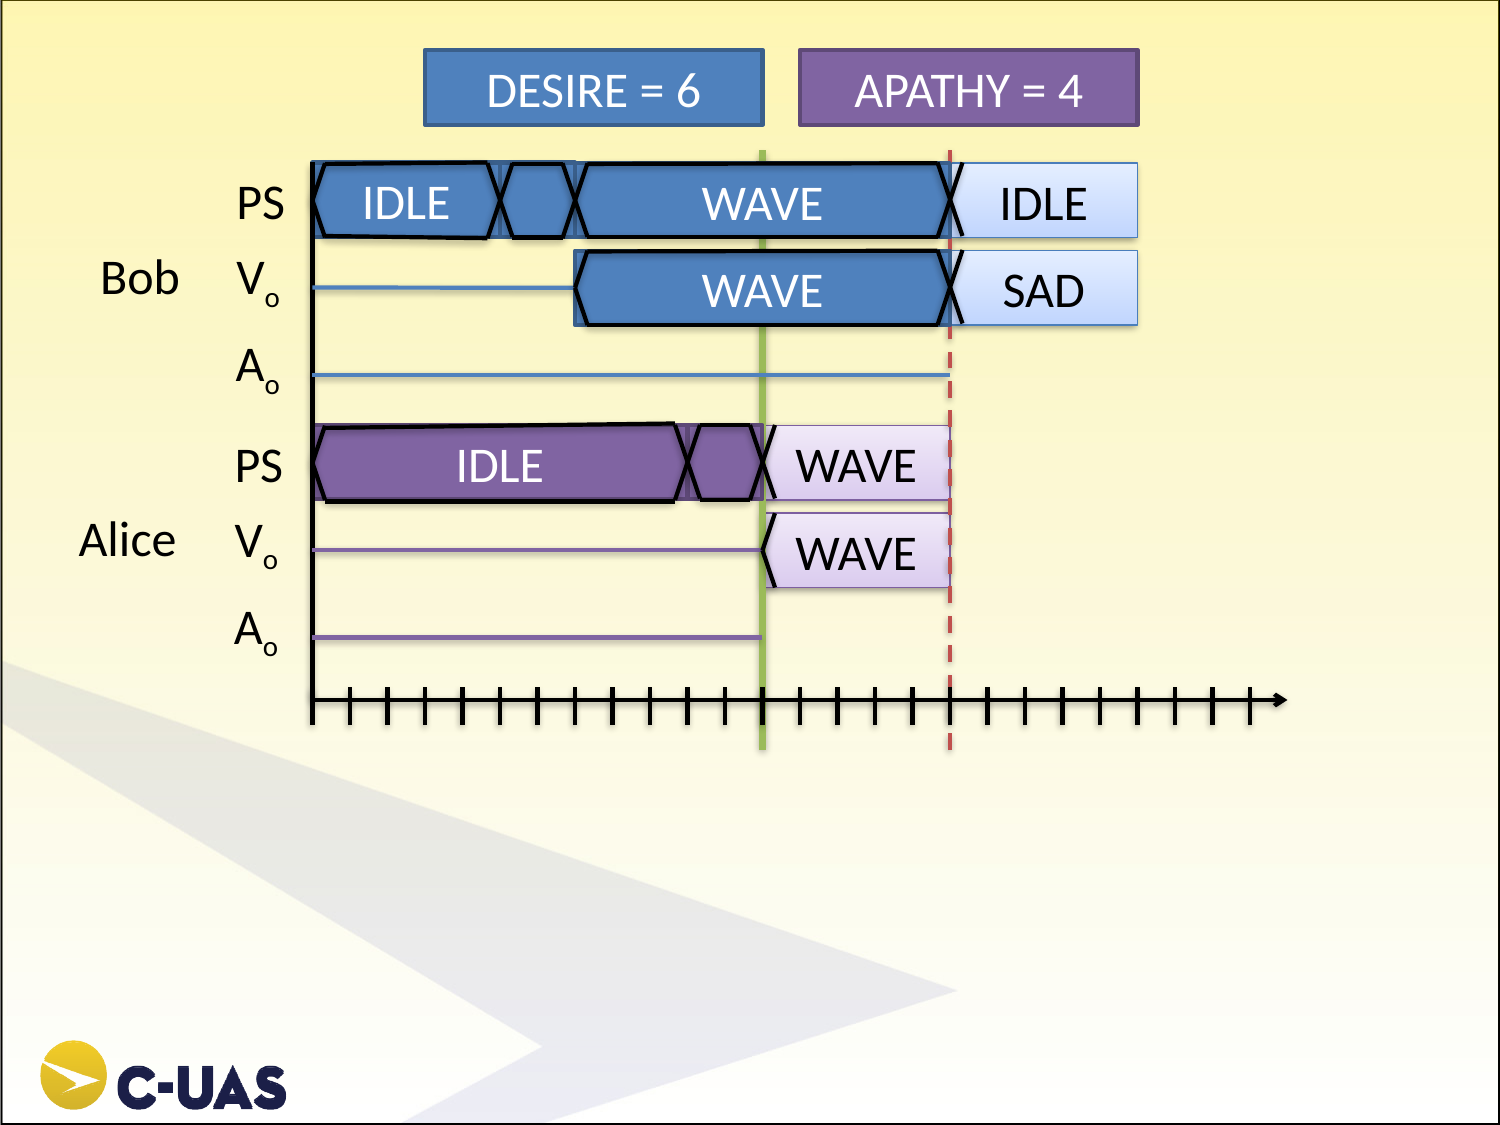

DESIRE = 6
APATHY = 4
PS
IDLE

IDLE
WAVE
Bob
Vo
WAVE
SAD
Ao
PS
IDLE

WAVE
Alice
Vo
WAVE
Ao